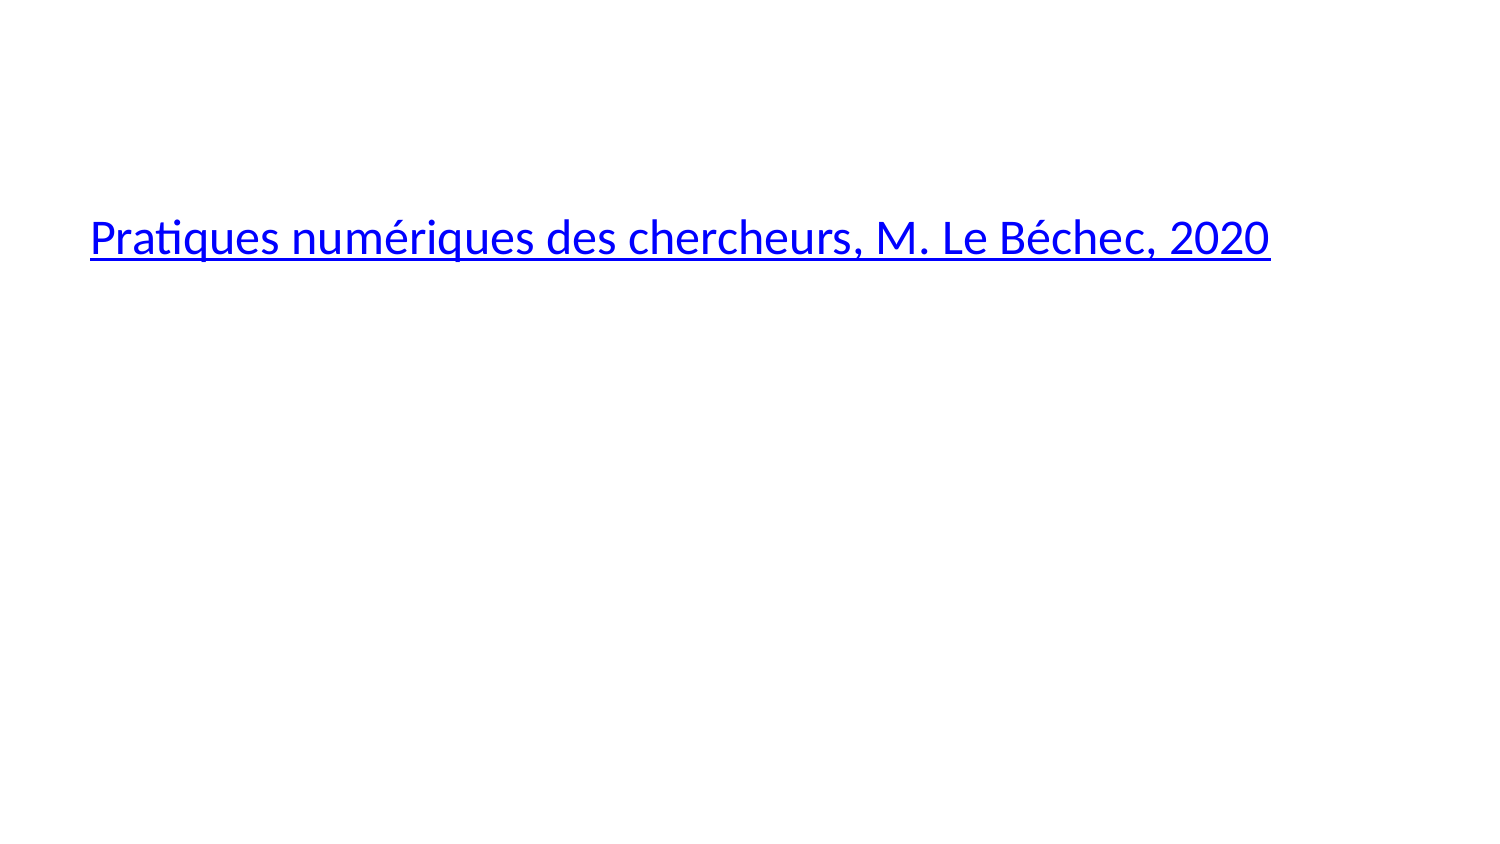

Pratiques numériques des chercheurs, M. Le Béchec, 2020